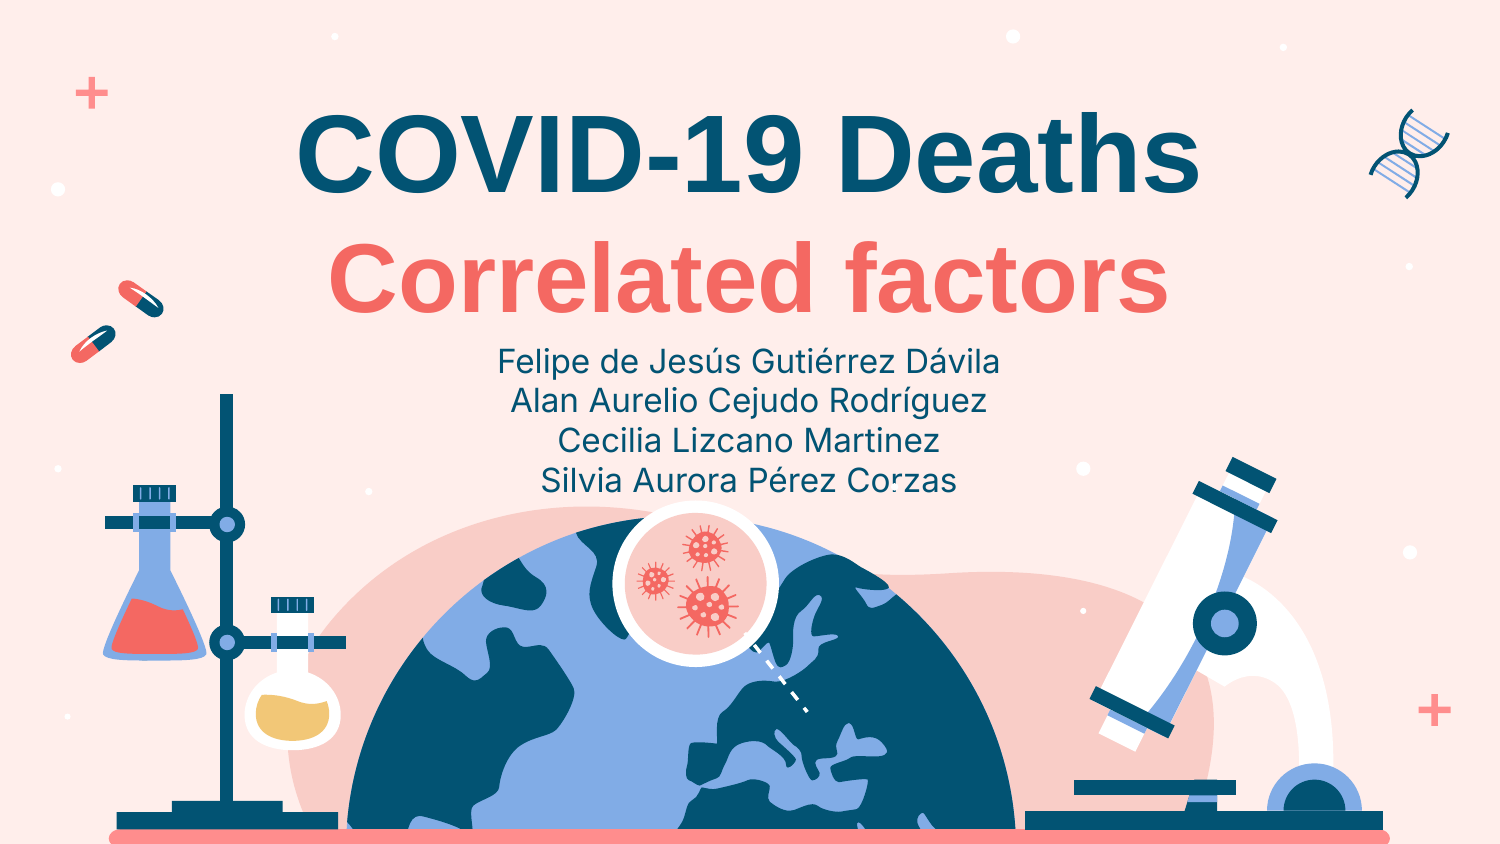

# COVID-19 Deaths Correlated factors

Felipe de Jesús Gutiérrez Dávila
Alan Aurelio Cejudo Rodríguez
Cecilia Lizcano Martinez
Silvia Aurora Pérez Corzas